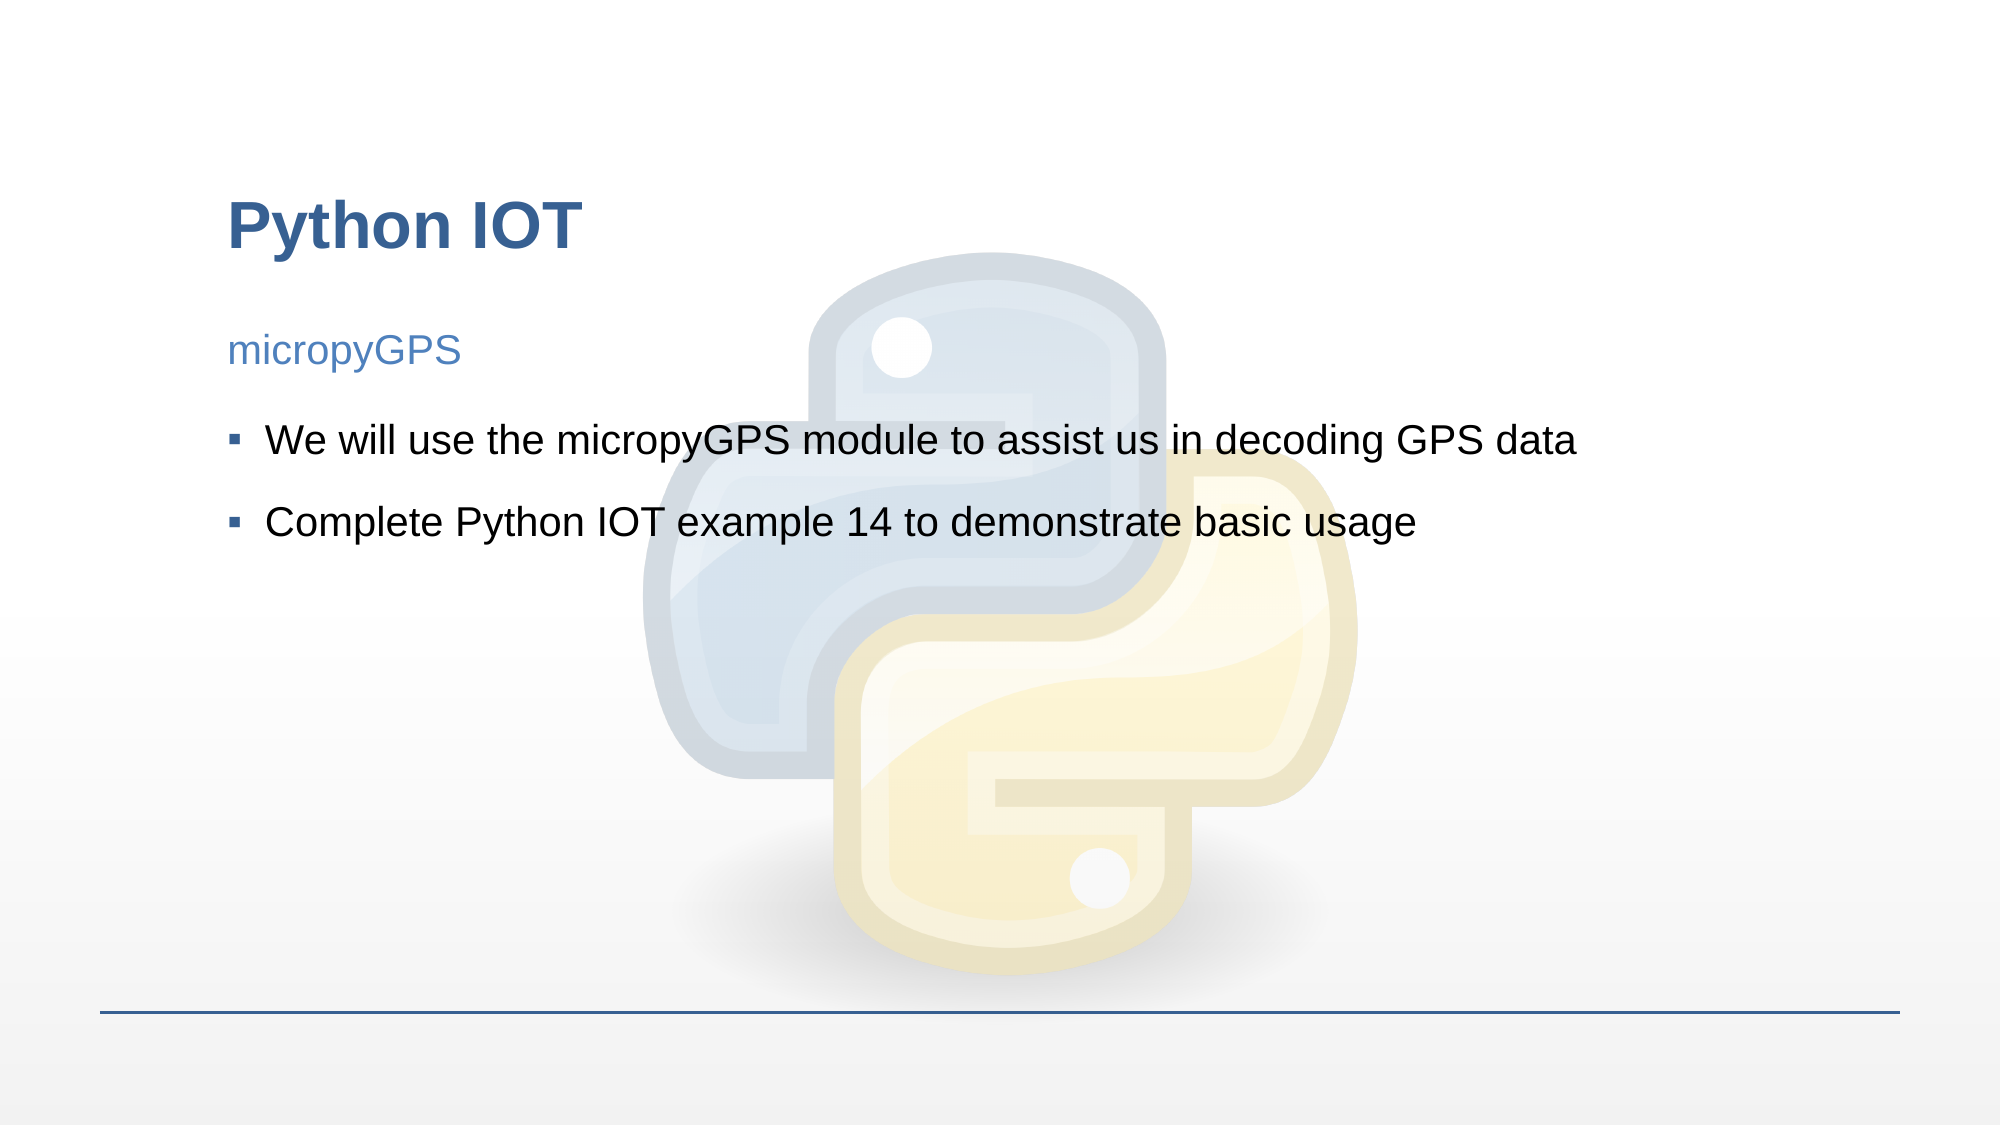

# Python IOT
micropyGPS
We will use the micropyGPS module to assist us in decoding GPS data
Complete Python IOT example 14 to demonstrate basic usage